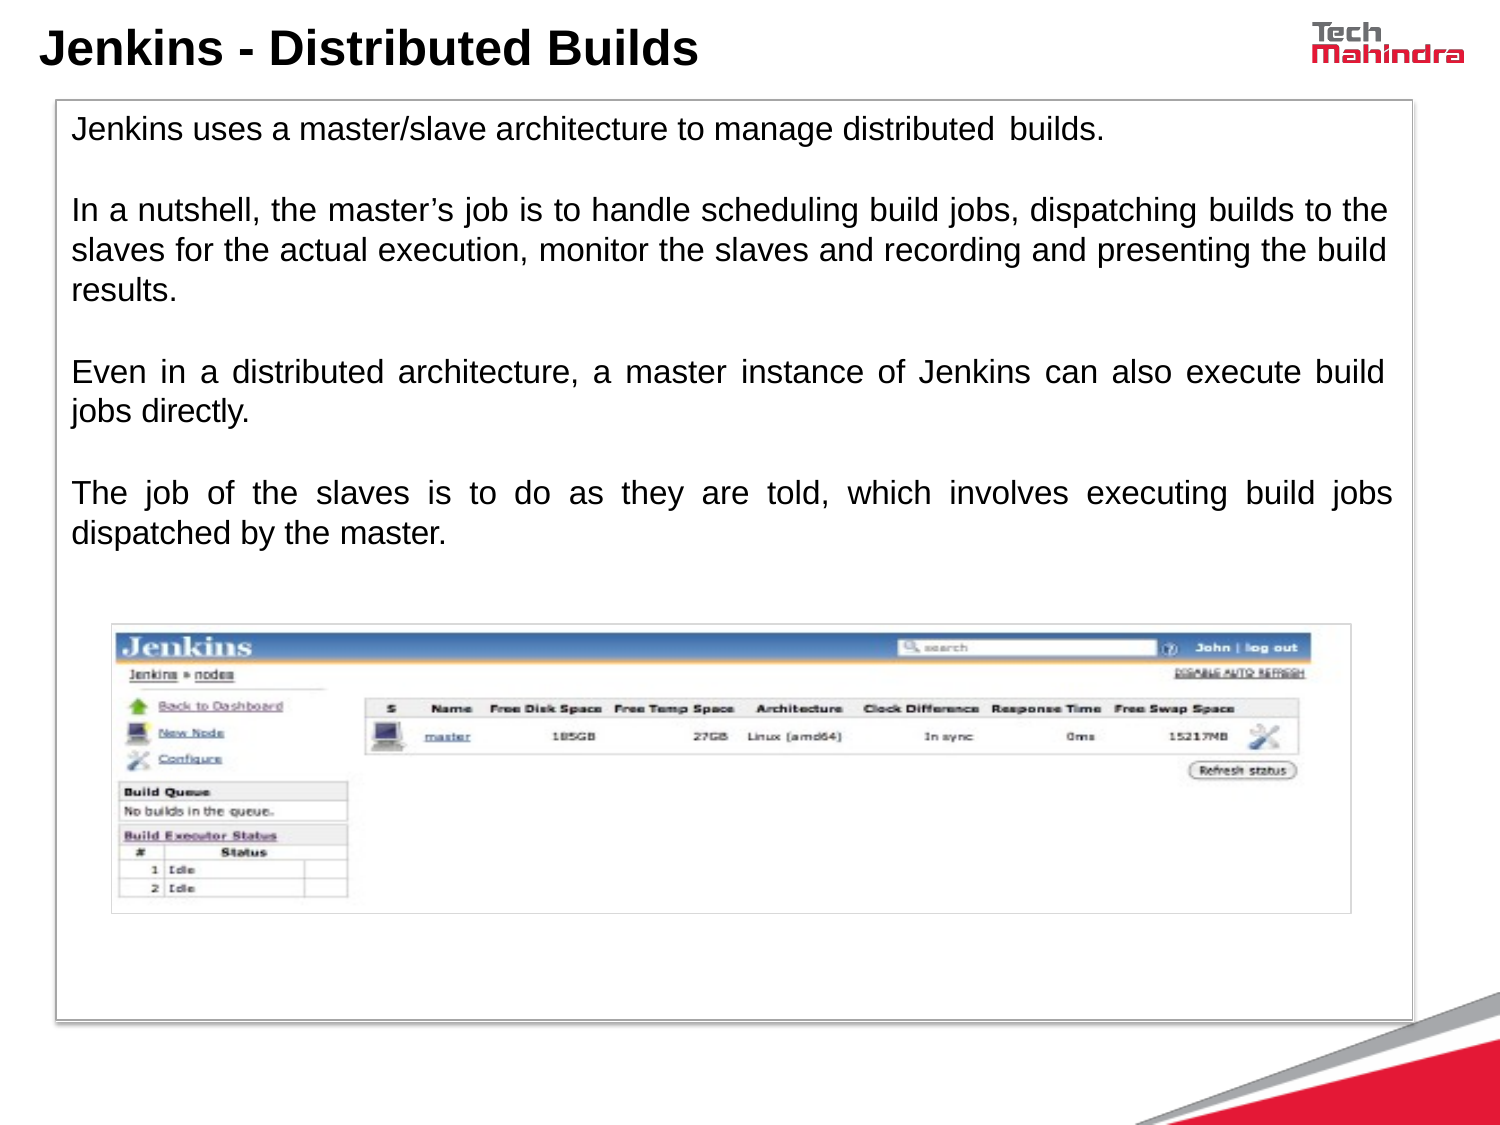

# Jenkins - Distributed Builds

Jenkins uses a master/slave architecture to manage distributed builds.

In a nutshell, the master’s job is to handle scheduling build jobs, dispatching builds to the  slaves for the actual execution, monitor the slaves and recording and presenting the build  results.

Even in a distributed architecture, a master instance of Jenkins can also execute build  jobs directly.

The job of the slaves is to do as they are told, which involves executing build jobs
dispatched by the master.